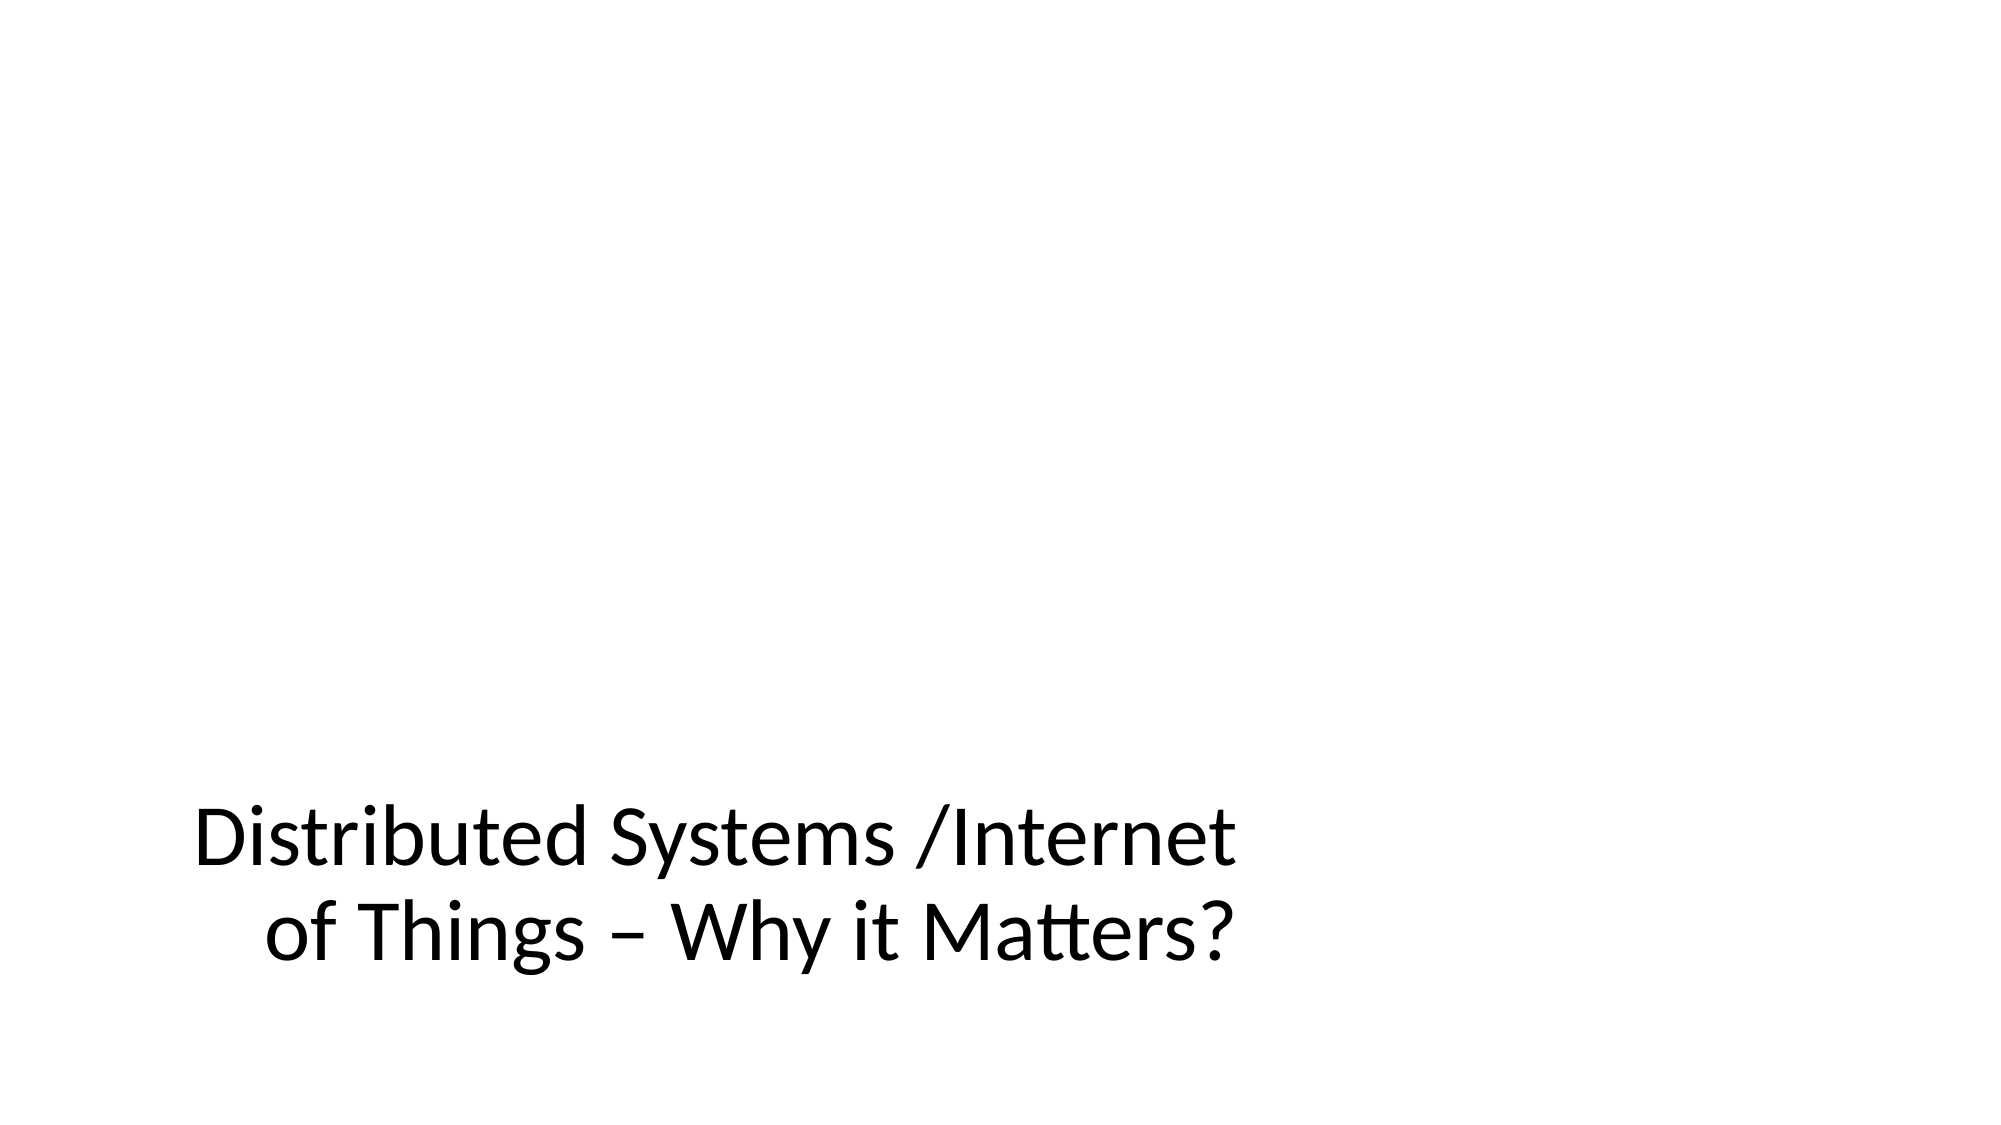

# Distributed Systems /Internet of Things – Why it Matters?